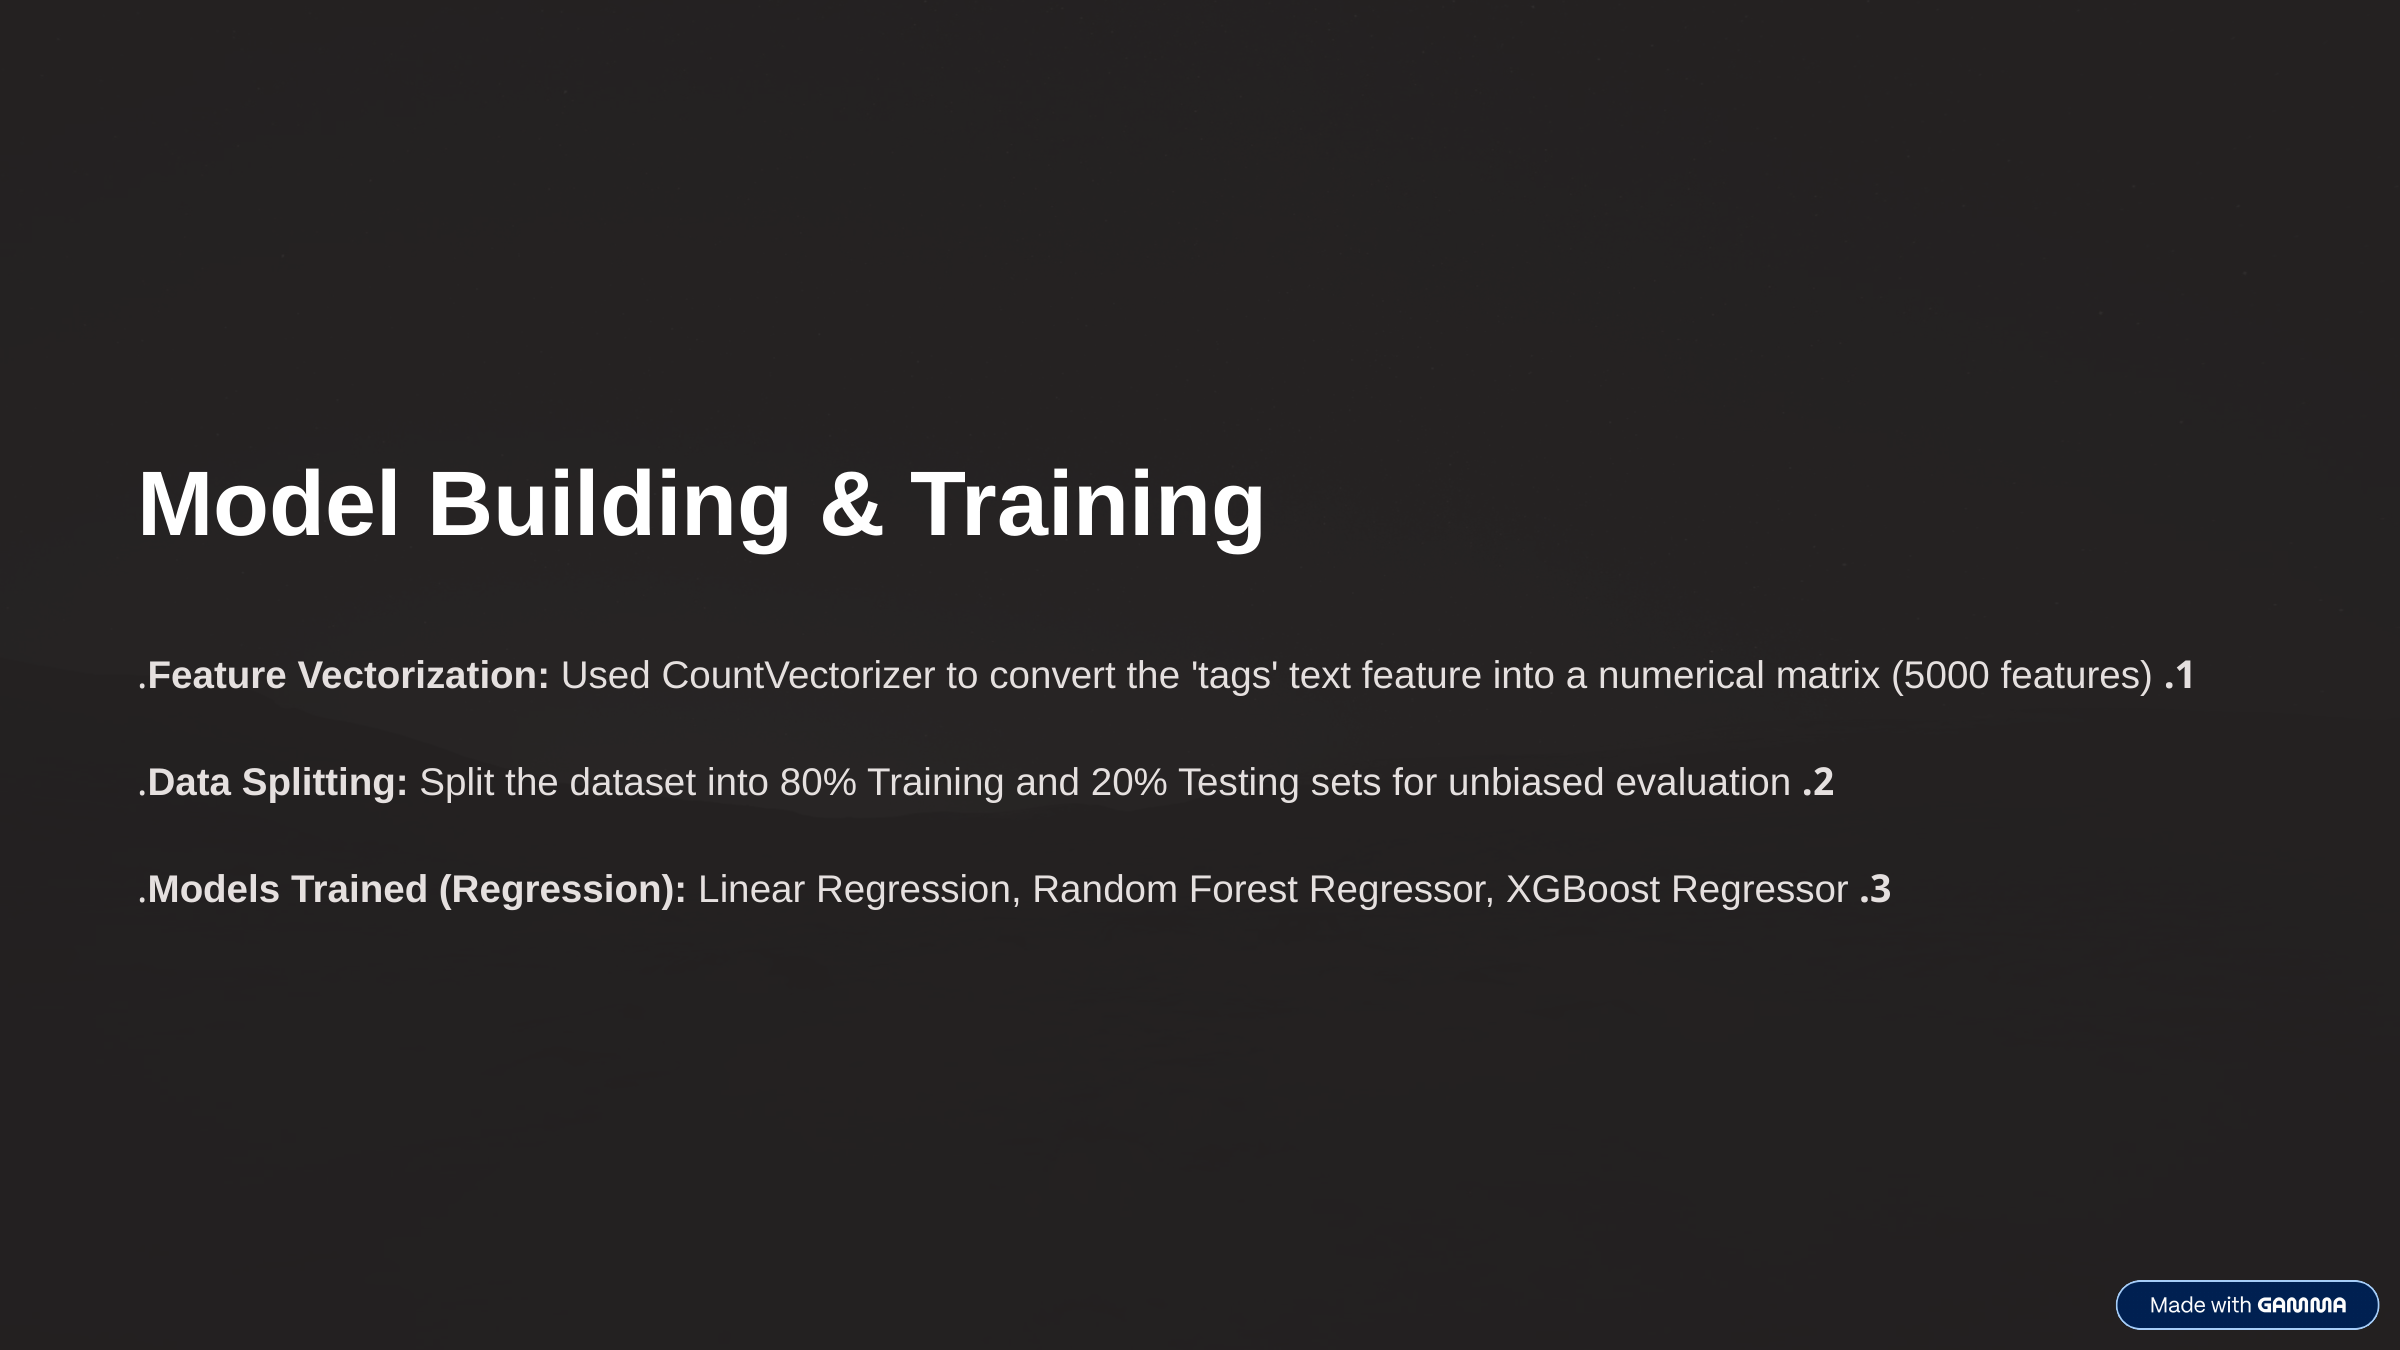

Model Building & Training
1. Feature Vectorization: Used CountVectorizer to convert the 'tags' text feature into a numerical matrix (5000 features).
2. Data Splitting: Split the dataset into 80% Training and 20% Testing sets for unbiased evaluation.
3. Models Trained (Regression): Linear Regression, Random Forest Regressor, XGBoost Regressor.